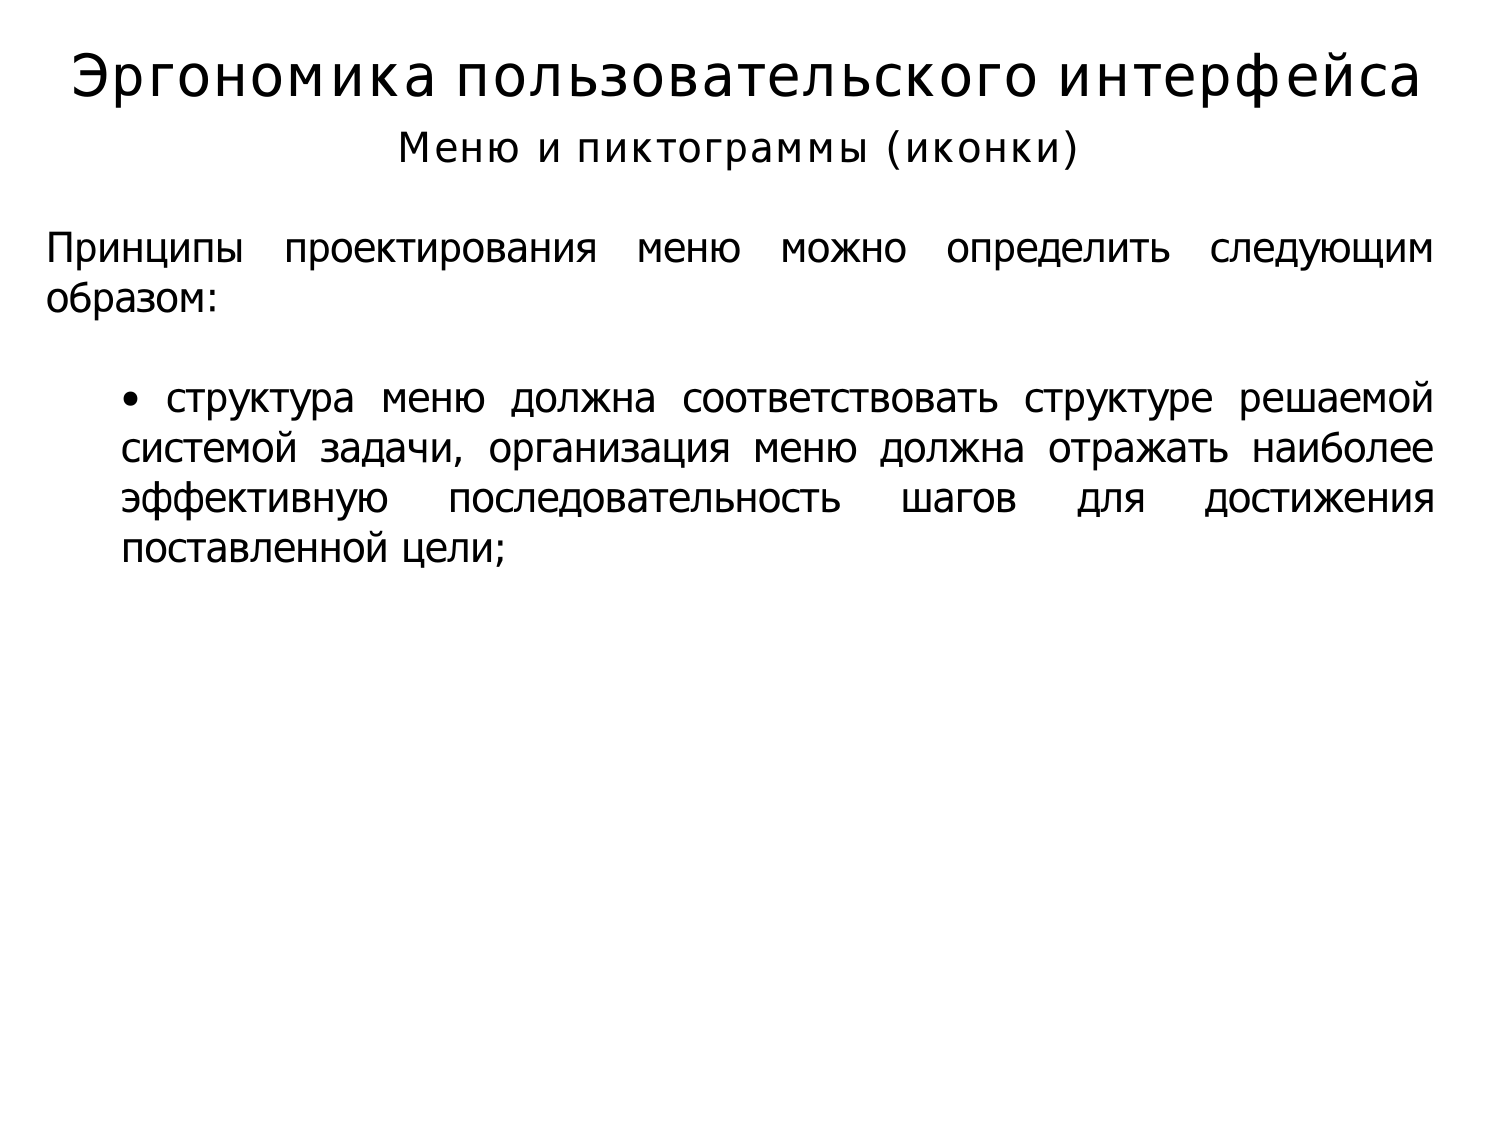

Эргономика пользовательского интерфейса
Меню и пиктограммы (иконки)

Принципы проектирования меню можно определить сле­дующим образом:

• структура меню должна соответствовать структуре ре­шаемой системой задачи, организация меню должна отражать наиболее эффективную последовательность шагов для достиже­ния поставленной цели;